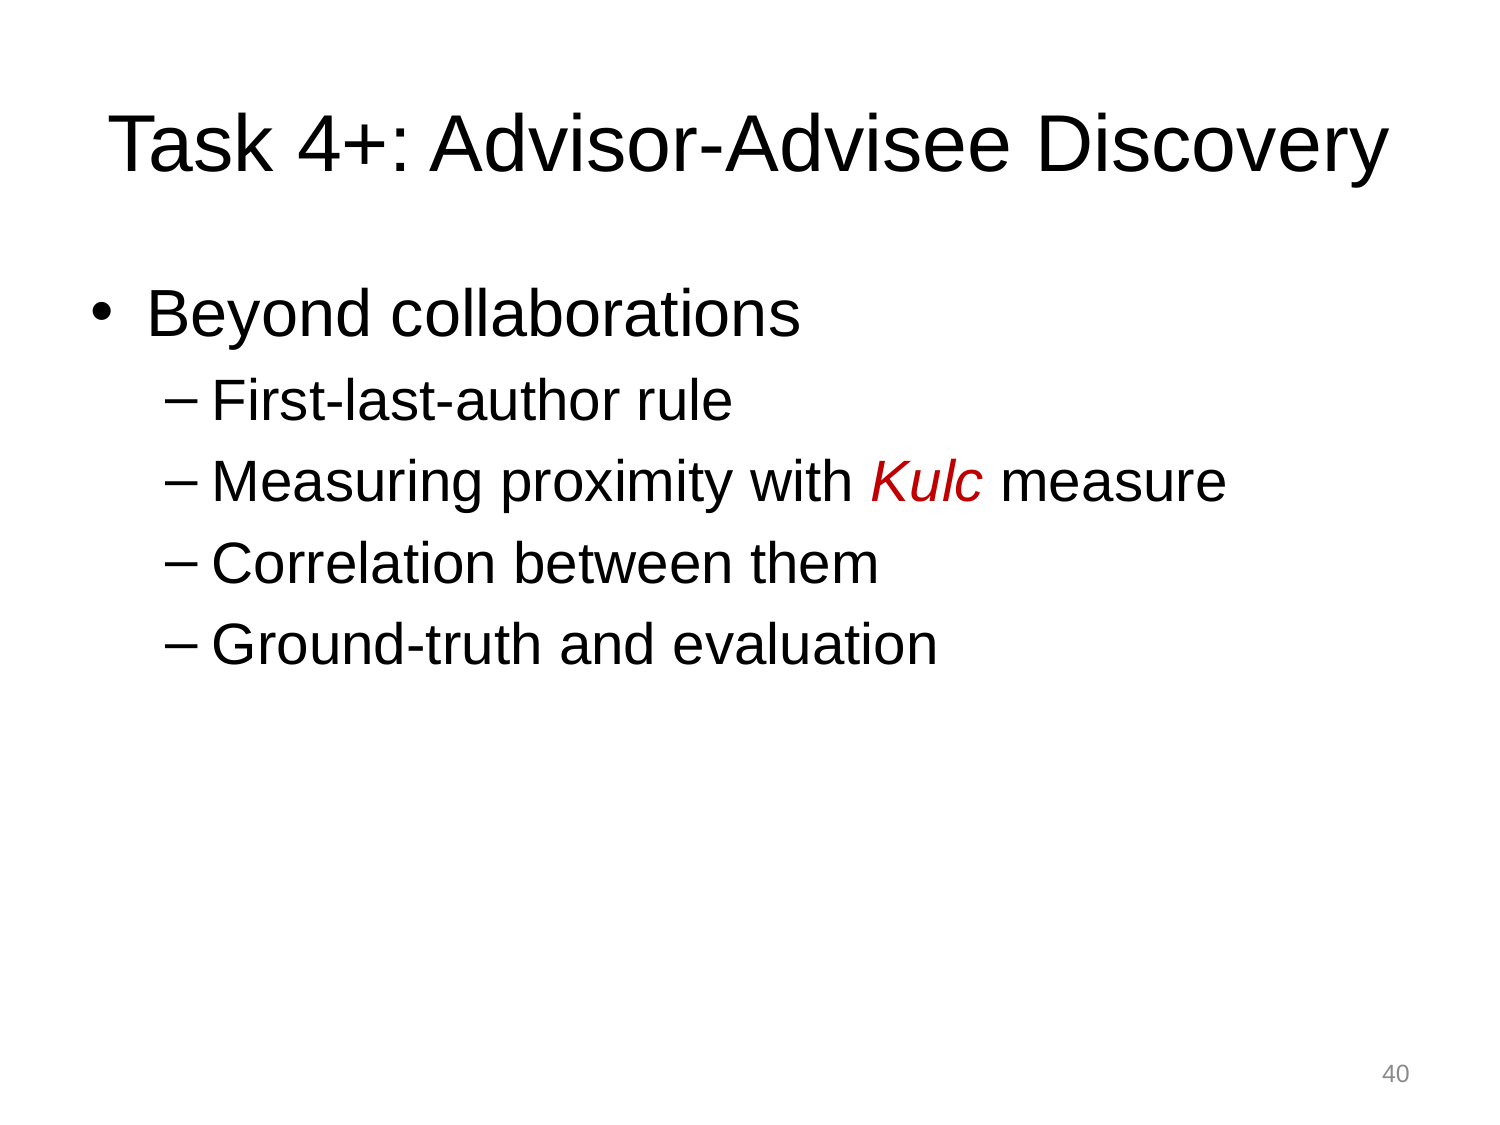

# Task 4+: Advisor-Advisee Discovery
Beyond collaborations
First-last-author rule
Measuring proximity with Kulc measure
Correlation between them
Ground-truth and evaluation
40